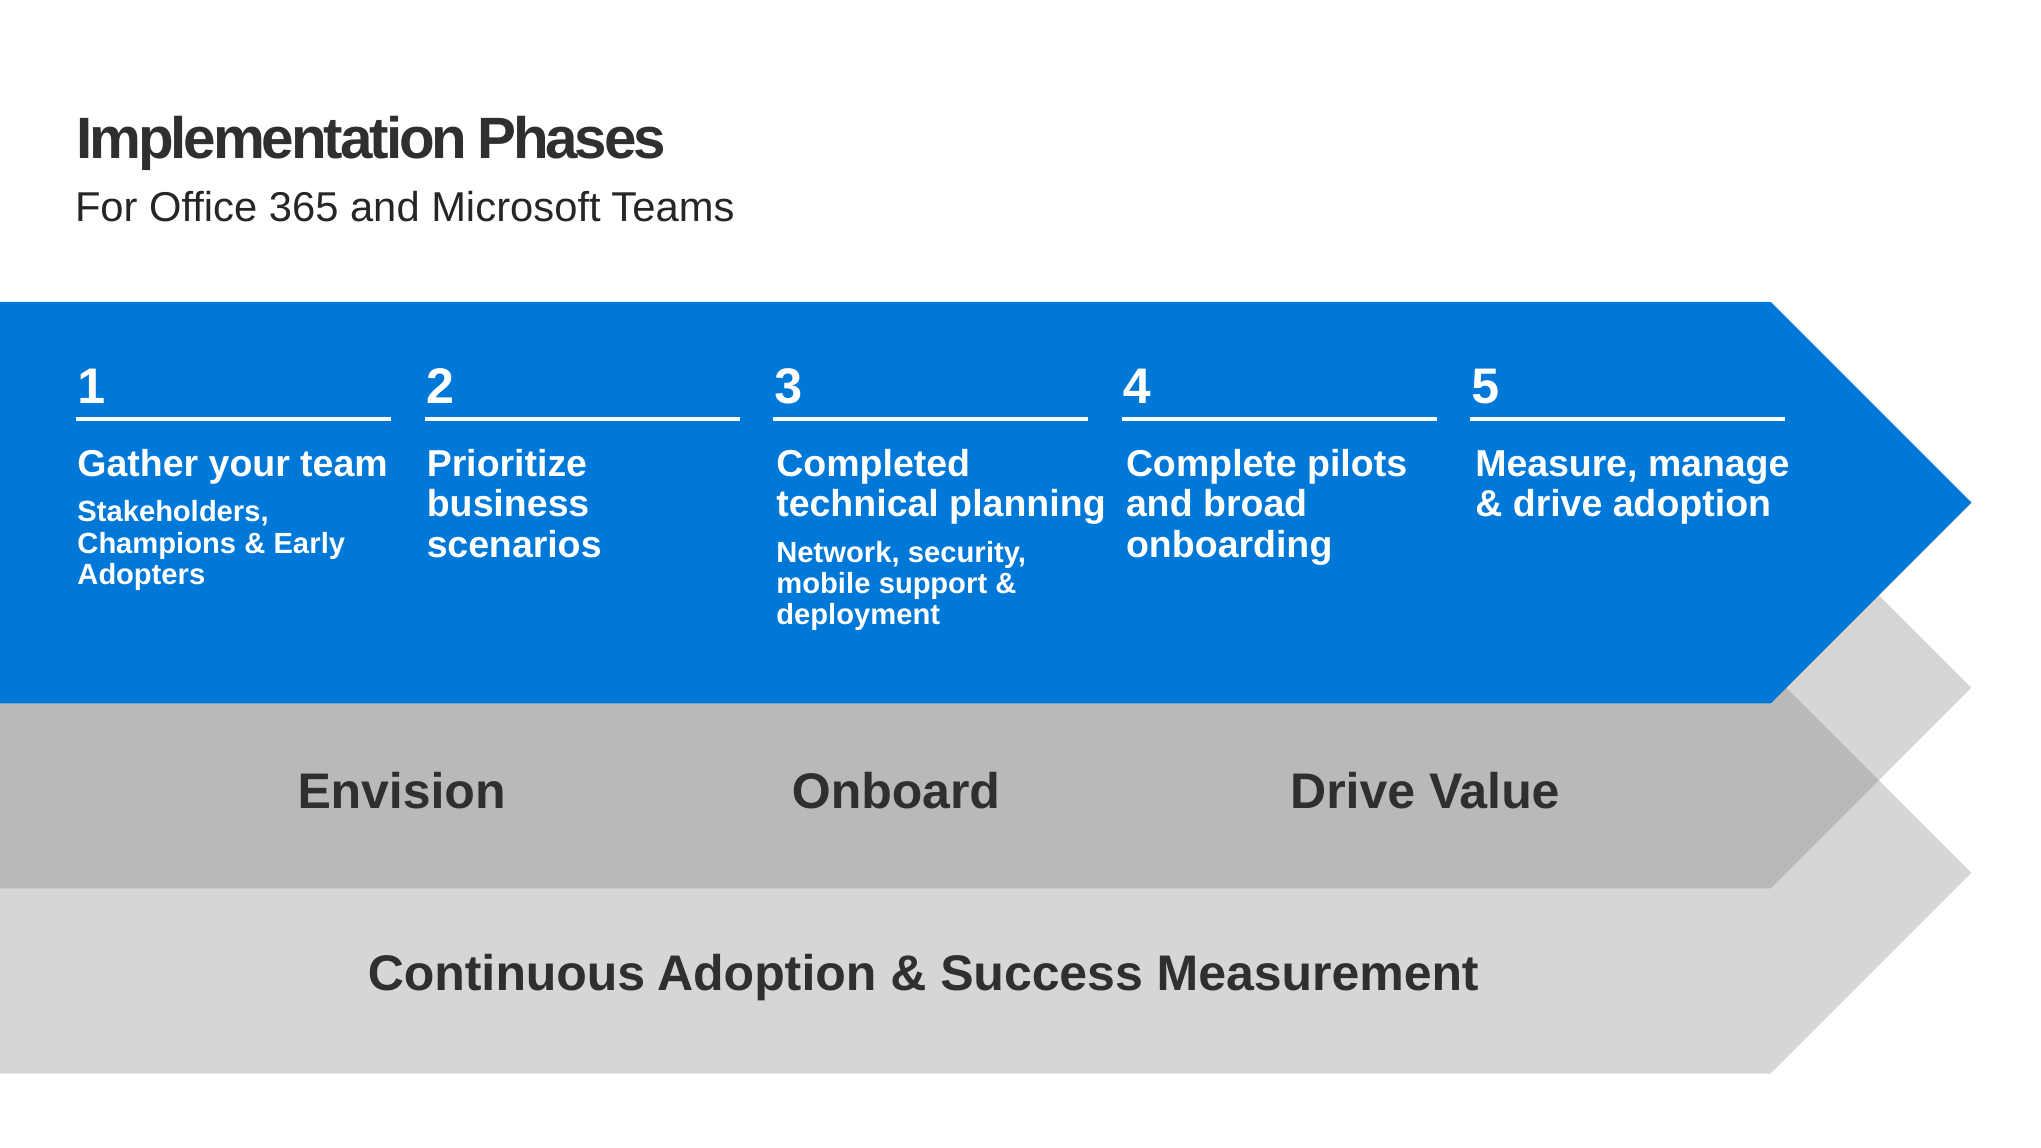

# Implementation Phases
For Office 365 and Microsoft Teams

1
2
3
4
5
Gather your team
Stakeholders, Champions & Early Adopters
Prioritize business scenarios
Completed technical planning
Network, security, mobile support & deployment
Complete pilots and broad onboarding
Measure, manage & drive adoption

Envision
Onboard
Drive Value
Continuous Adoption & Success Measurement